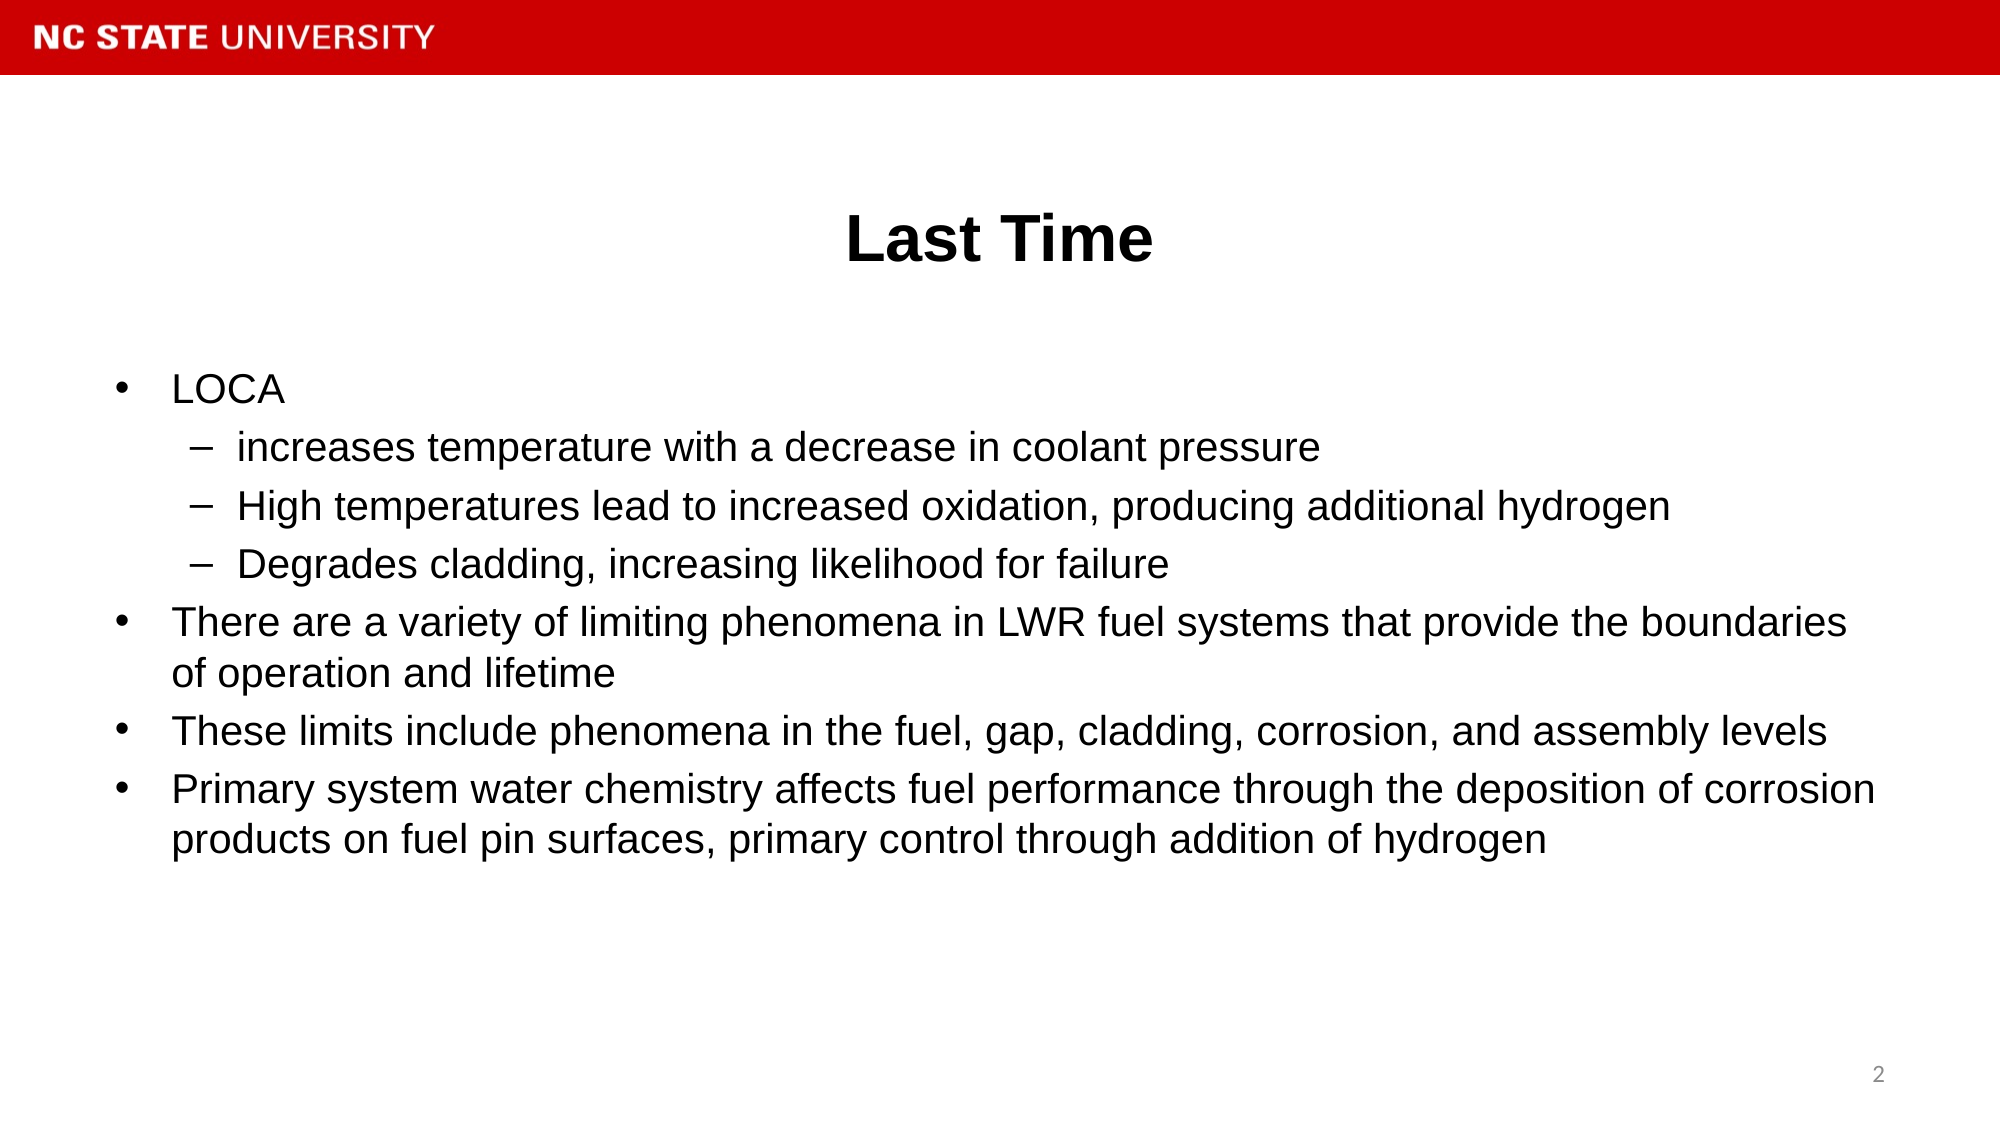

# Last Time
LOCA
increases temperature with a decrease in coolant pressure
High temperatures lead to increased oxidation, producing additional hydrogen
Degrades cladding, increasing likelihood for failure
There are a variety of limiting phenomena in LWR fuel systems that provide the boundaries of operation and lifetime
These limits include phenomena in the fuel, gap, cladding, corrosion, and assembly levels
Primary system water chemistry affects fuel performance through the deposition of corrosion products on fuel pin surfaces, primary control through addition of hydrogen
2